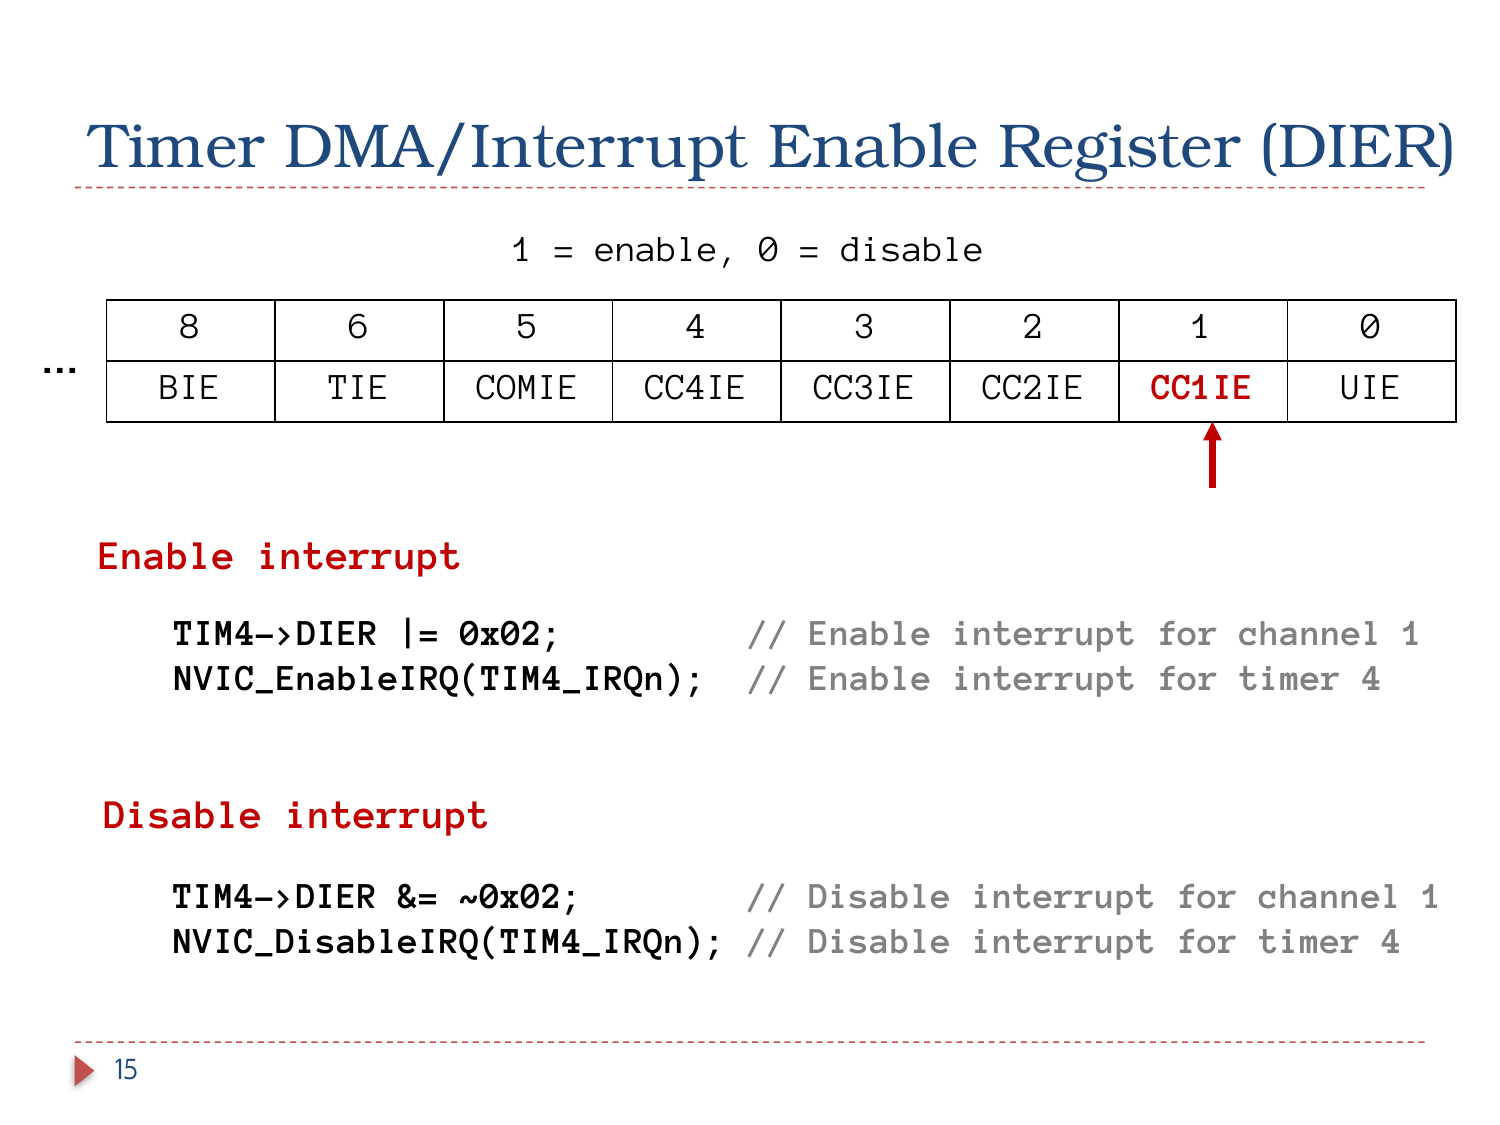

# Timer DMA/Interrupt Enable Register (DIER)
 1 = enable, 0 = disable
| 8 | 6 | 5 | 4 | 3 | 2 | 1 | 0 |
| --- | --- | --- | --- | --- | --- | --- | --- |
| BIE | TIE | COMIE | CC4IE | CC3IE | CC2IE | CC1IE | UIE |
…
Enable interrupt
TIM4->DIER |= 0x02;         // Enable interrupt for channel 1
NVIC_EnableIRQ(TIM4_IRQn);  // Enable interrupt for timer 4
Disable interrupt
TIM4->DIER &= ~0x02;        // Disable interrupt for channel 1
NVIC_DisableIRQ(TIM4_IRQn); // Disable interrupt for timer 4
15